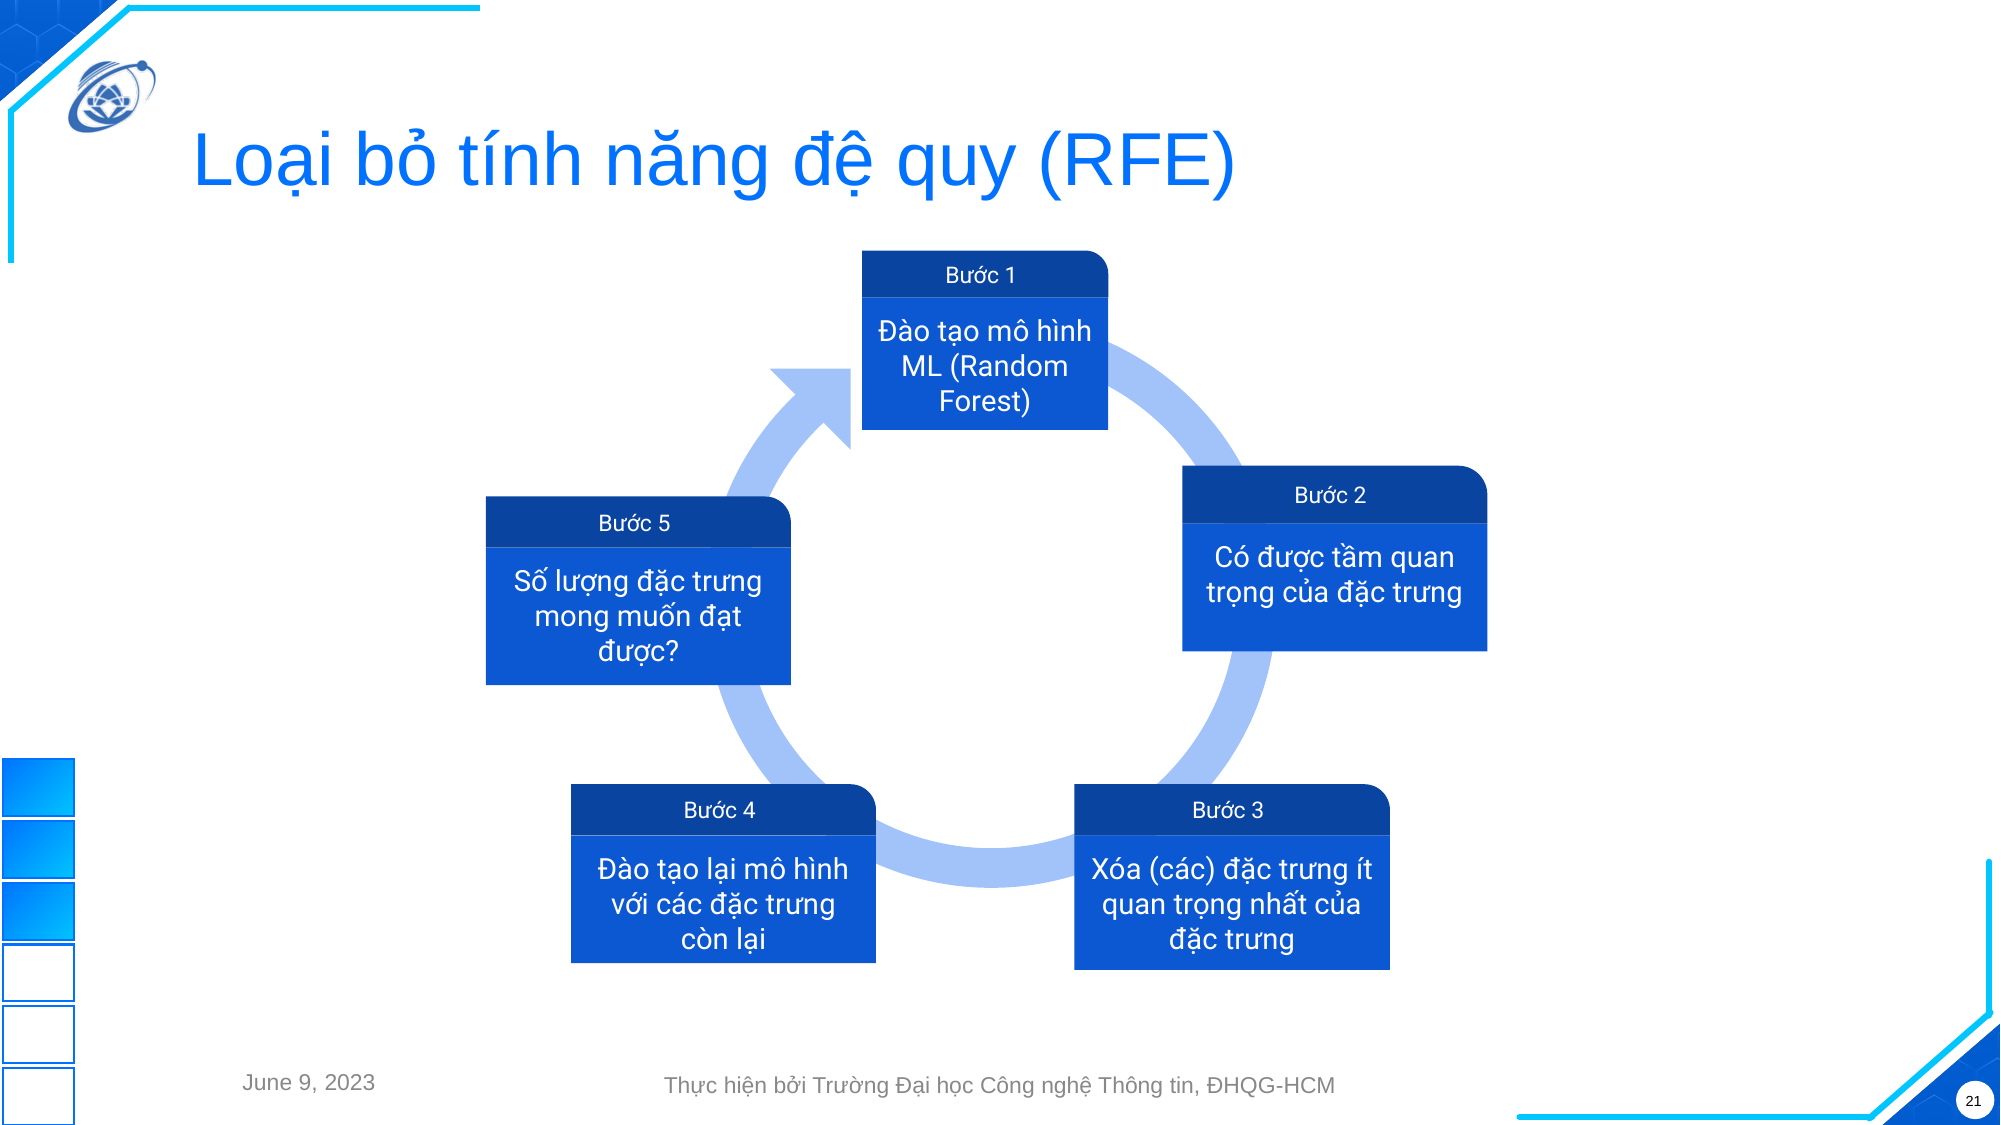

# Loại bỏ tính năng đệ quy (RFE)
Bước 1
Đào tạo mô hình ML (Random Forest)

Bước 2
Có được tầm quan trọng của đặc trưng
Bước 5
Số lượng đặc trưng mong muốn đạt được?
Bước 4
Đào tạo lại mô hình với các đặc trưng còn lại
Bước 3
Xóa (các) đặc trưng ít quan trọng nhất của đặc trưng
June 9, 2023
Thực hiện bởi Trường Đại học Công nghệ Thông tin, ĐHQG-HCM
21